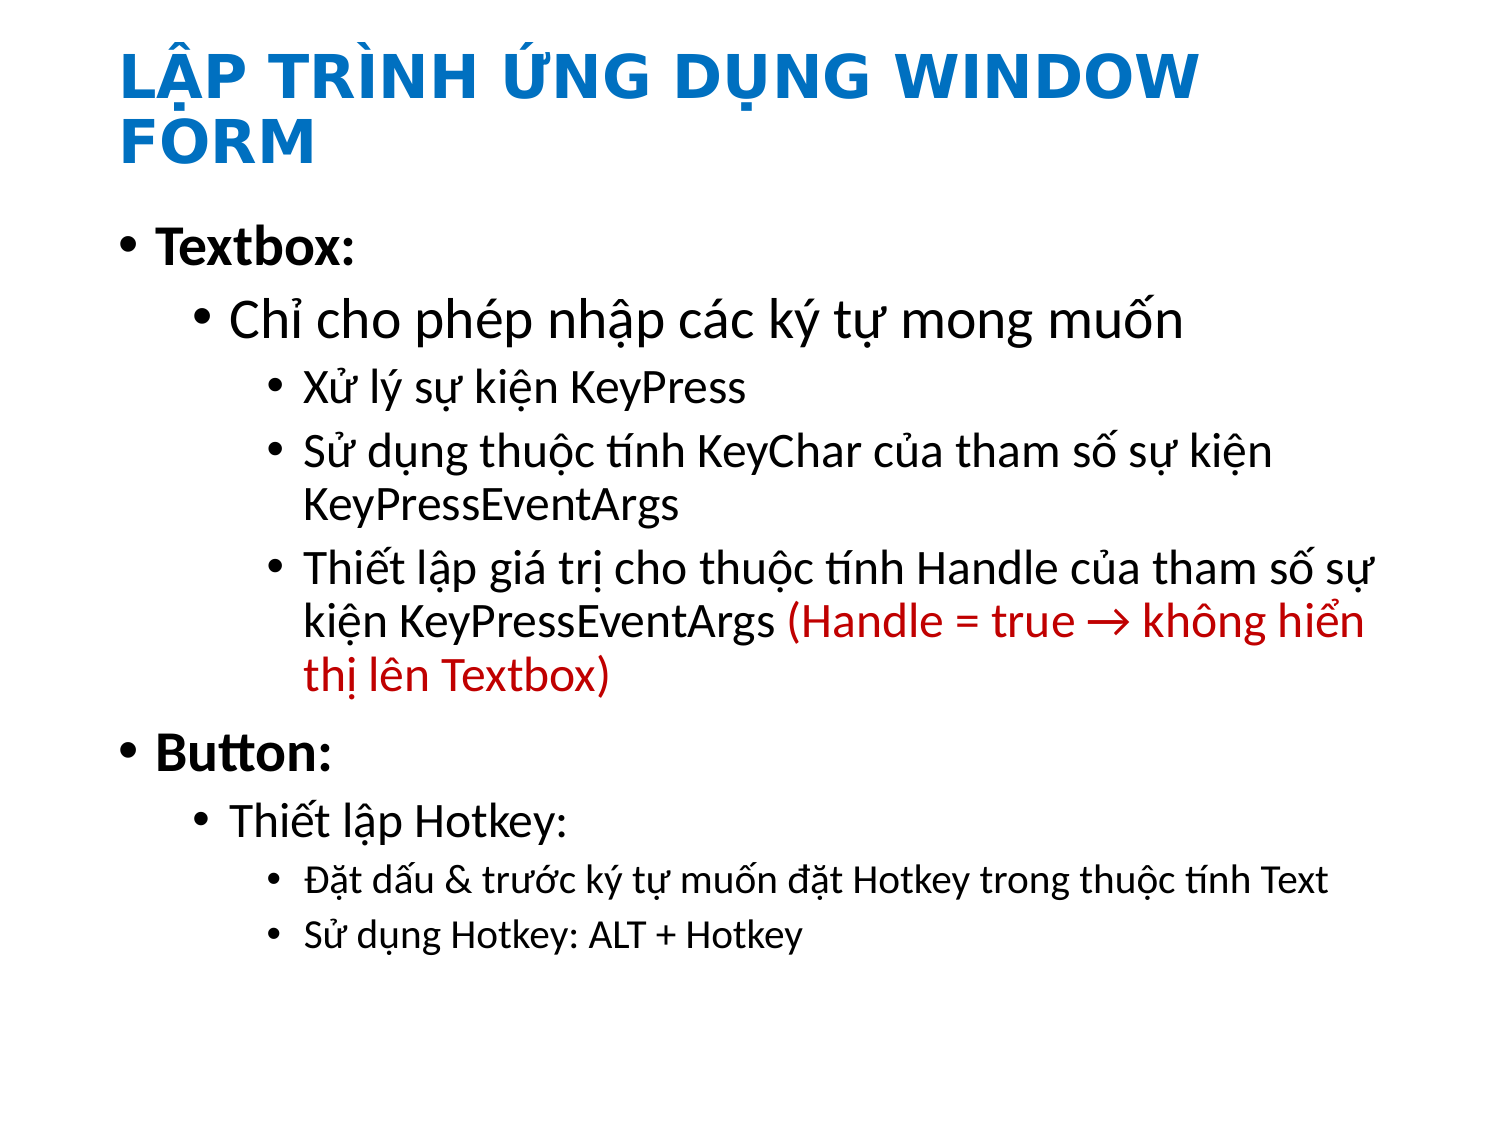

# LẬP TRÌNH ỨNG DỤNG WINDOW FORM
Textbox:
Chỉ cho phép nhập các ký tự mong muốn
Xử lý sự kiện KeyPress
Sử dụng thuộc tính KeyChar của tham số sự kiện KeyPressEventArgs
Thiết lập giá trị cho thuộc tính Handle của tham số sự kiện KeyPressEventArgs (Handle = true → không hiển thị lên Textbox)
Button:
Thiết lập Hotkey:
Đặt dấu & trước ký tự muốn đặt Hotkey trong thuộc tính Text
Sử dụng Hotkey: ALT + Hotkey